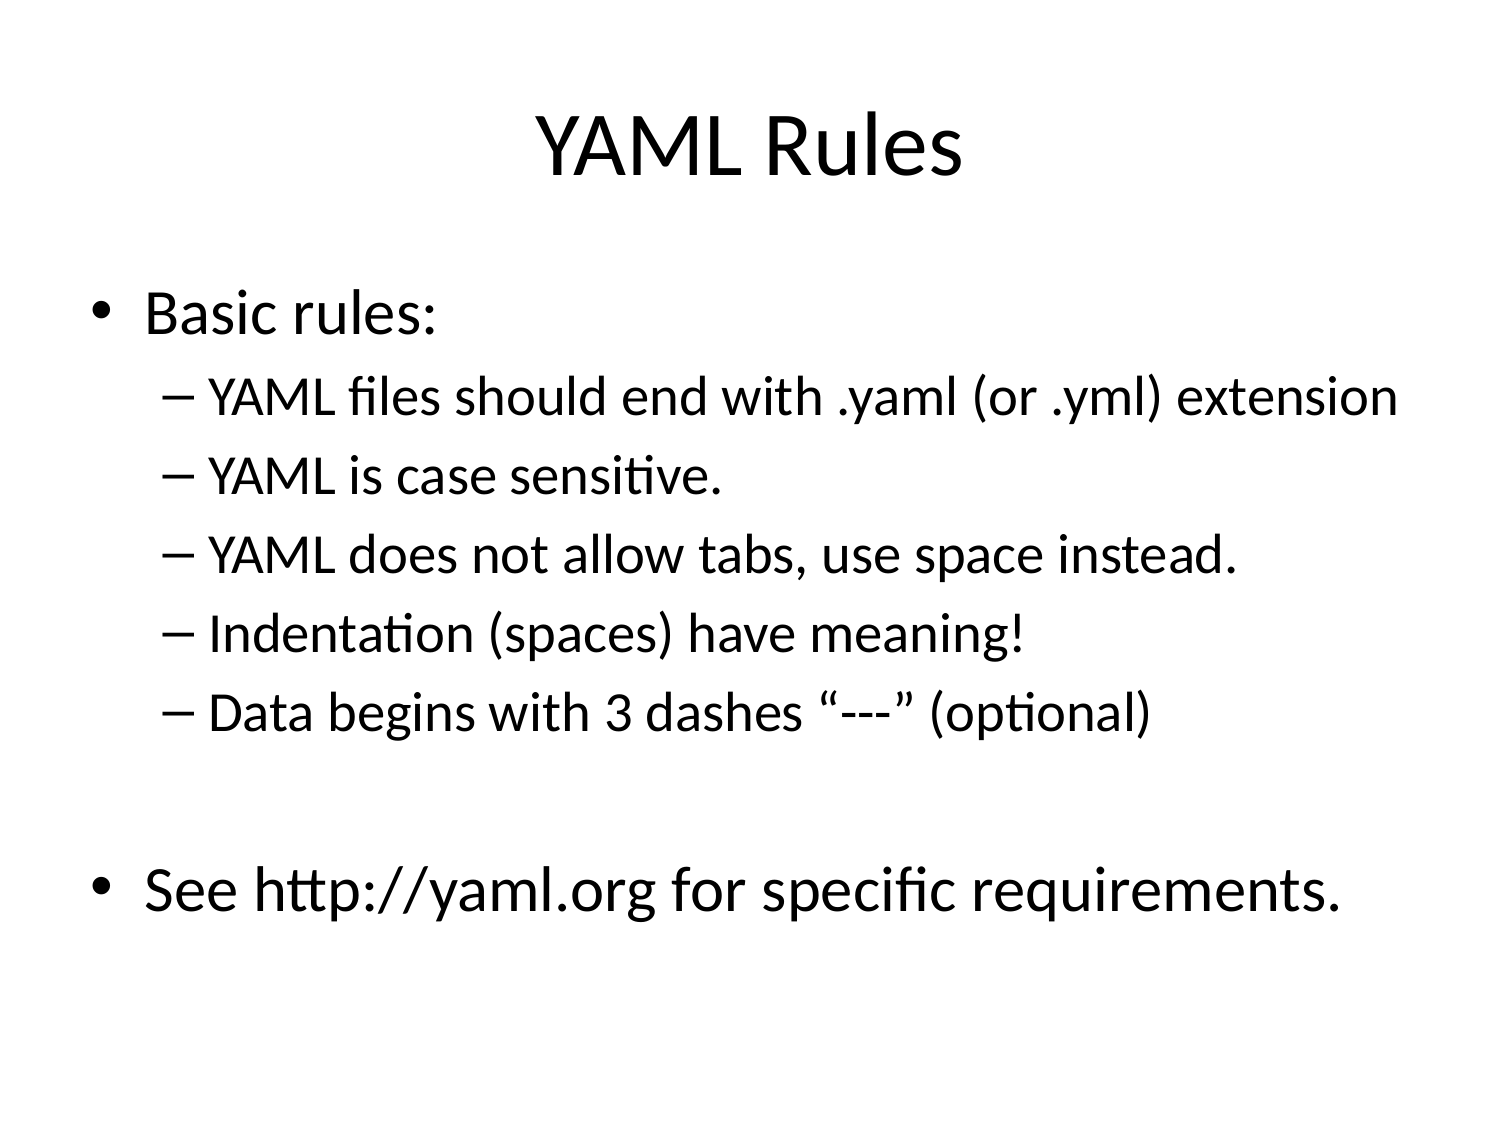

# YAML Rules
Basic rules:
YAML files should end with .yaml (or .yml) extension
YAML is case sensitive.
YAML does not allow tabs, use space instead.
Indentation (spaces) have meaning!
Data begins with 3 dashes “---” (optional)

See http://yaml.org for specific requirements.